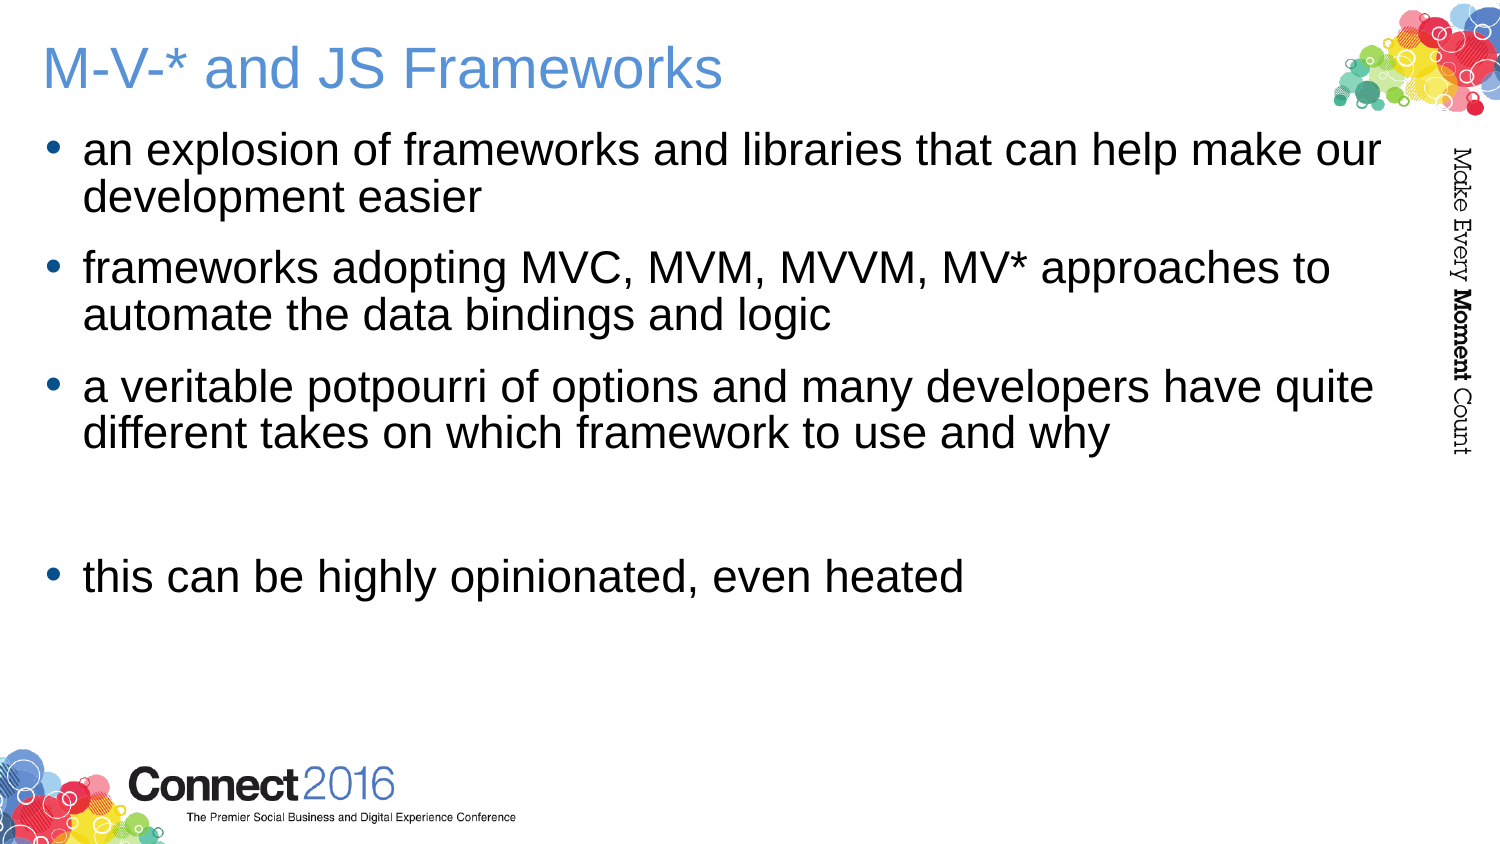

# M-V-* and JS Frameworks
an explosion of frameworks and libraries that can help make our development easier
frameworks adopting MVC, MVM, MVVM, MV* approaches to automate the data bindings and logic
a veritable potpourri of options and many developers have quite different takes on which framework to use and why

this can be highly opinionated, even heated